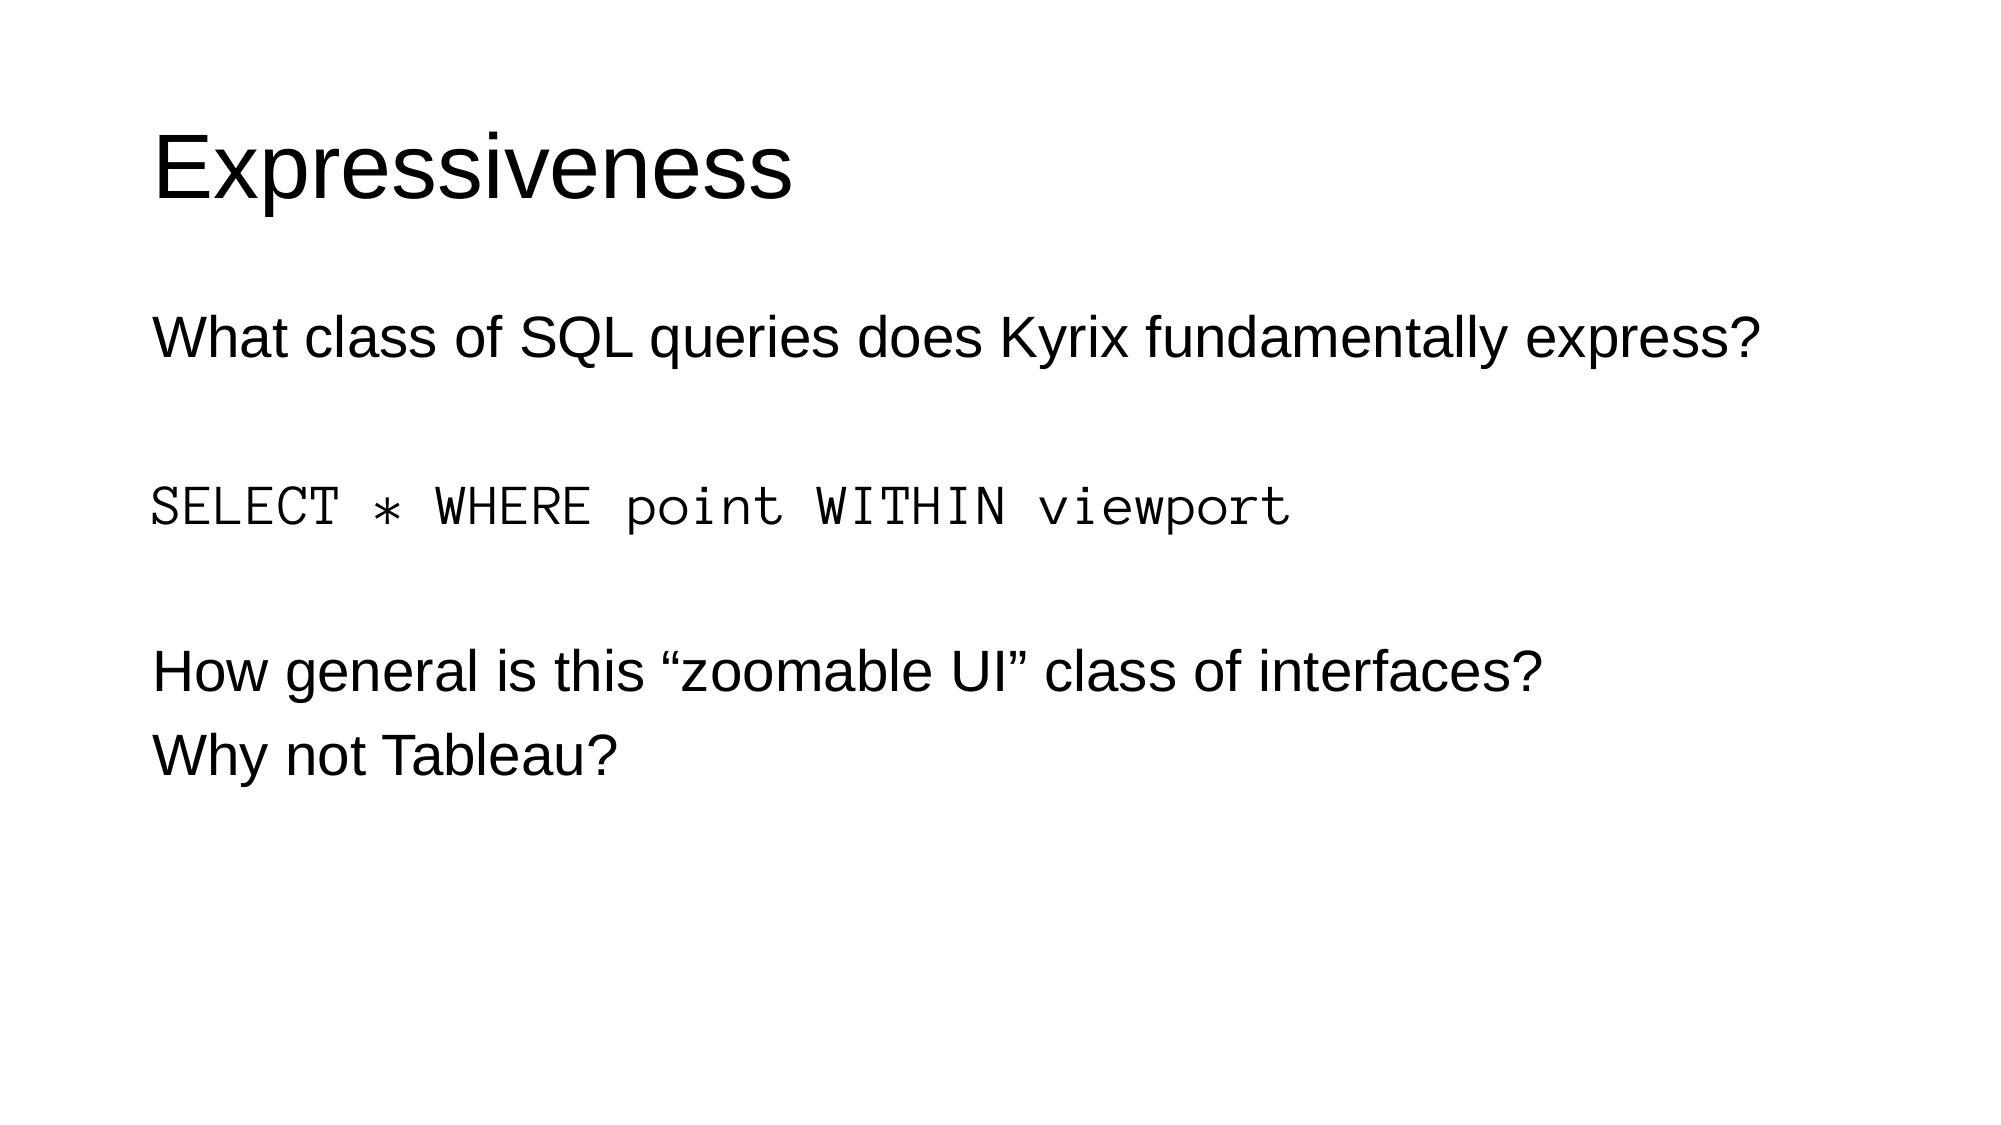

# Expressiveness
What class of SQL queries does Kyrix fundamentally express?

SELECT * WHERE point WITHIN viewport

How general is this “zoomable UI” class of interfaces?
Why not Tableau?